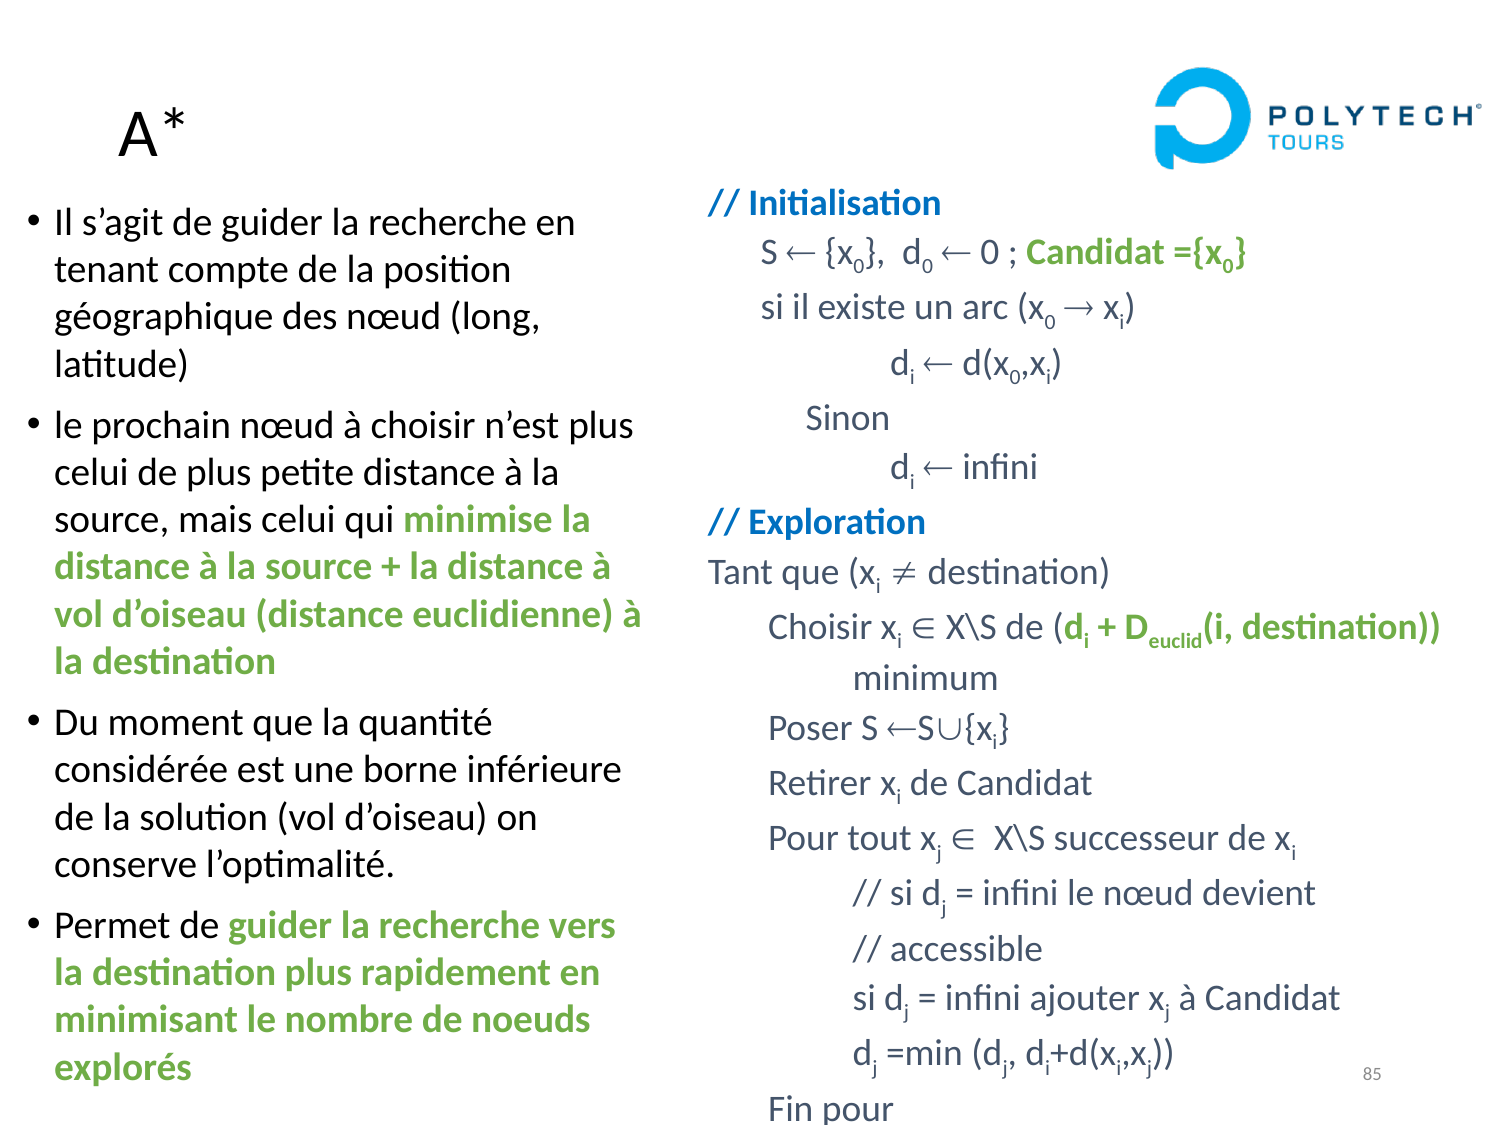

# A*
// Initialisation
S ← {x0},  d0 ← 0 ; Candidat ={x0}
si il existe un arc (x0 → xi)
	di ← d(x0,xi)
Sinon
	di ← infini
// Exploration
Tant que (xi ≠ destination)
Choisir xi ∈ X\S de (di + Deuclid(i, destination)) minimum
Poser S ←S∪{xi}
Retirer xi de Candidat
Pour tout xj ∈  X\S successeur de xi
	// si dj = infini le nœud devient
	// accessible
	si dj = infini ajouter xj à Candidat
	dj =min (dj, di+d(xi,xj))
Fin pour
Fin tant que
Il s’agit de guider la recherche en tenant compte de la position géographique des nœud (long, latitude)
le prochain nœud à choisir n’est plus celui de plus petite distance à la source, mais celui qui minimise la distance à la source + la distance à vol d’oiseau (distance euclidienne) à la destination
Du moment que la quantité considérée est une borne inférieure de la solution (vol d’oiseau) on conserve l’optimalité.
Permet de guider la recherche vers la destination plus rapidement en minimisant le nombre de noeuds explorés
85